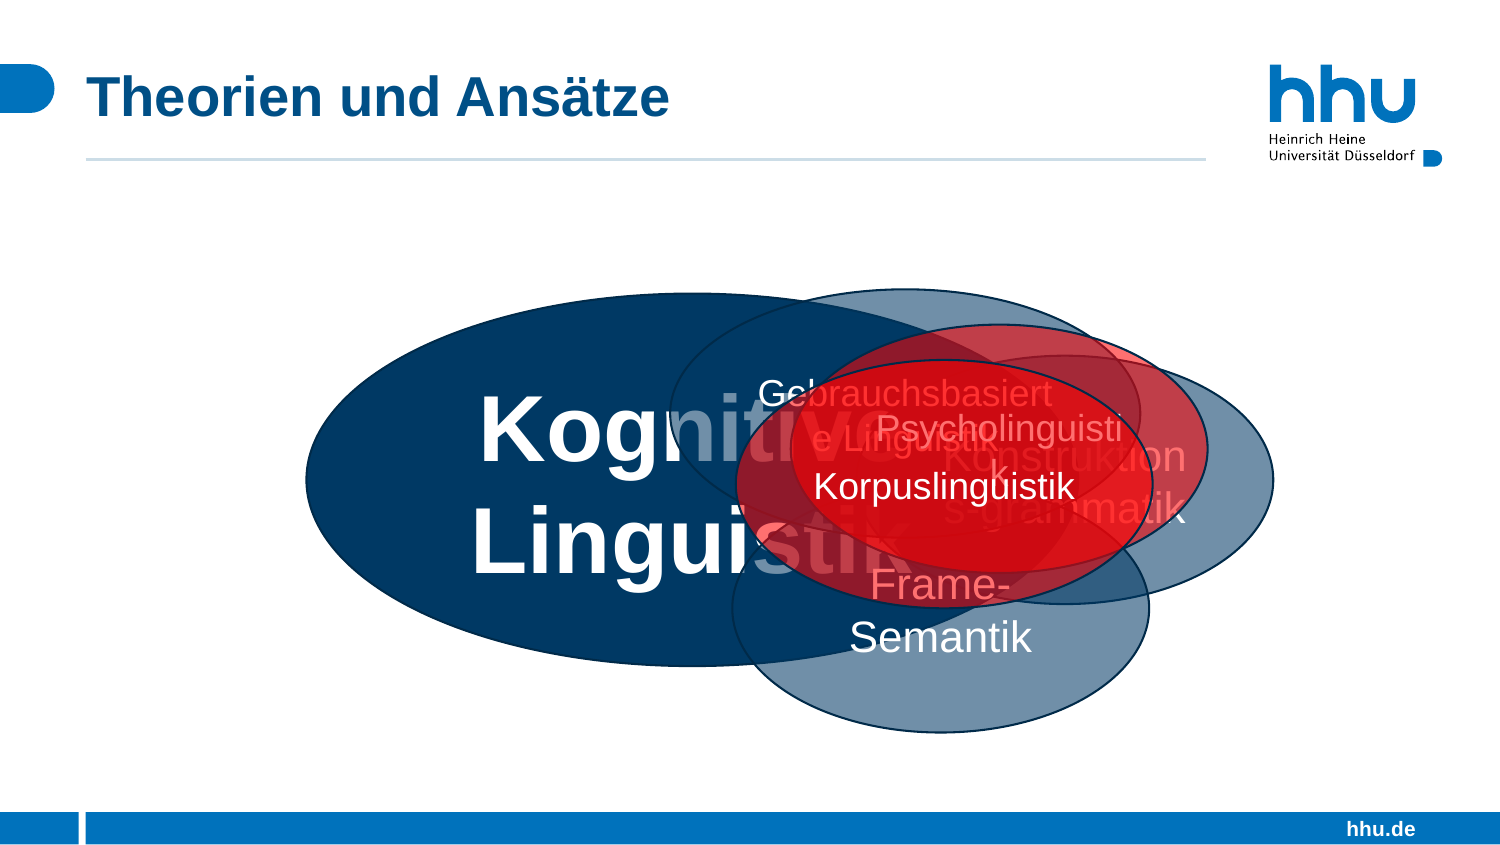

# Theorien und Ansätze
Gebrauchsbasierte Linguistik
Kognitive Linguistik
Psycholinguistik
Konstruktions-grammatik
Korpuslinguistik
Frame-Semantik